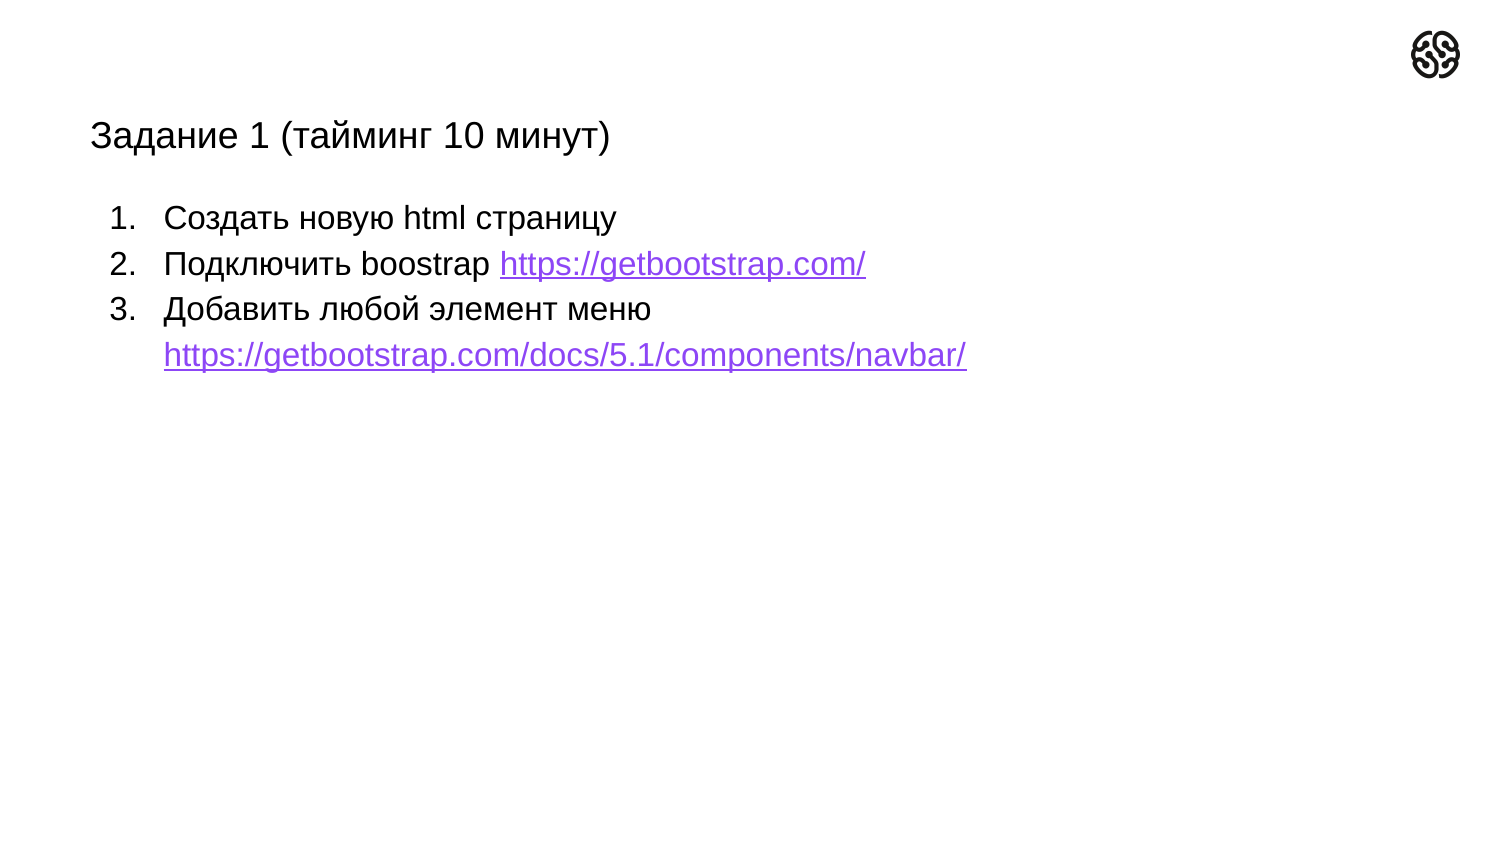

# Задание 1 (тайминг 10 минут)
Создать новую html страницу
Подключить boostrap https://getbootstrap.com/
Добавить любой элемент меню https://getbootstrap.com/docs/5.1/components/navbar/